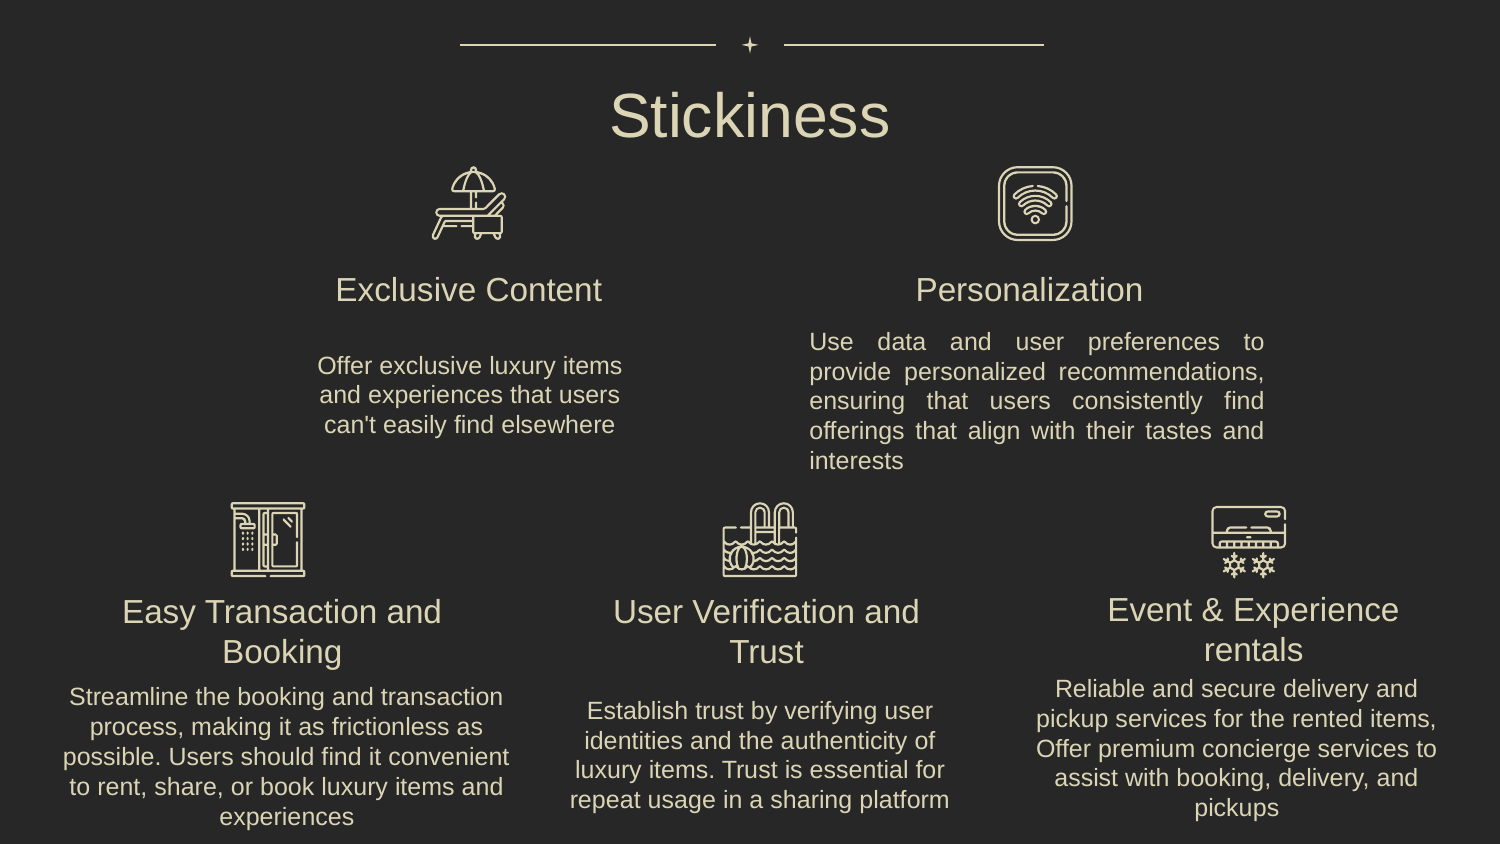

Stickiness

# Exclusive Content
Personalization
Offer exclusive luxury items and experiences that users can't easily find elsewhere
Use data and user preferences to provide personalized recommendations, ensuring that users consistently find offerings that align with their tastes and interests

Event & Experience rentals
Easy Transaction and Booking
User Verification and Trust
Establish trust by verifying user identities and the authenticity of luxury items. Trust is essential for repeat usage in a sharing platform
Streamline the booking and transaction process, making it as frictionless as possible. Users should find it convenient to rent, share, or book luxury items and experiences
Reliable and secure delivery and pickup services for the rented items, Offer premium concierge services to assist with booking, delivery, and pickups